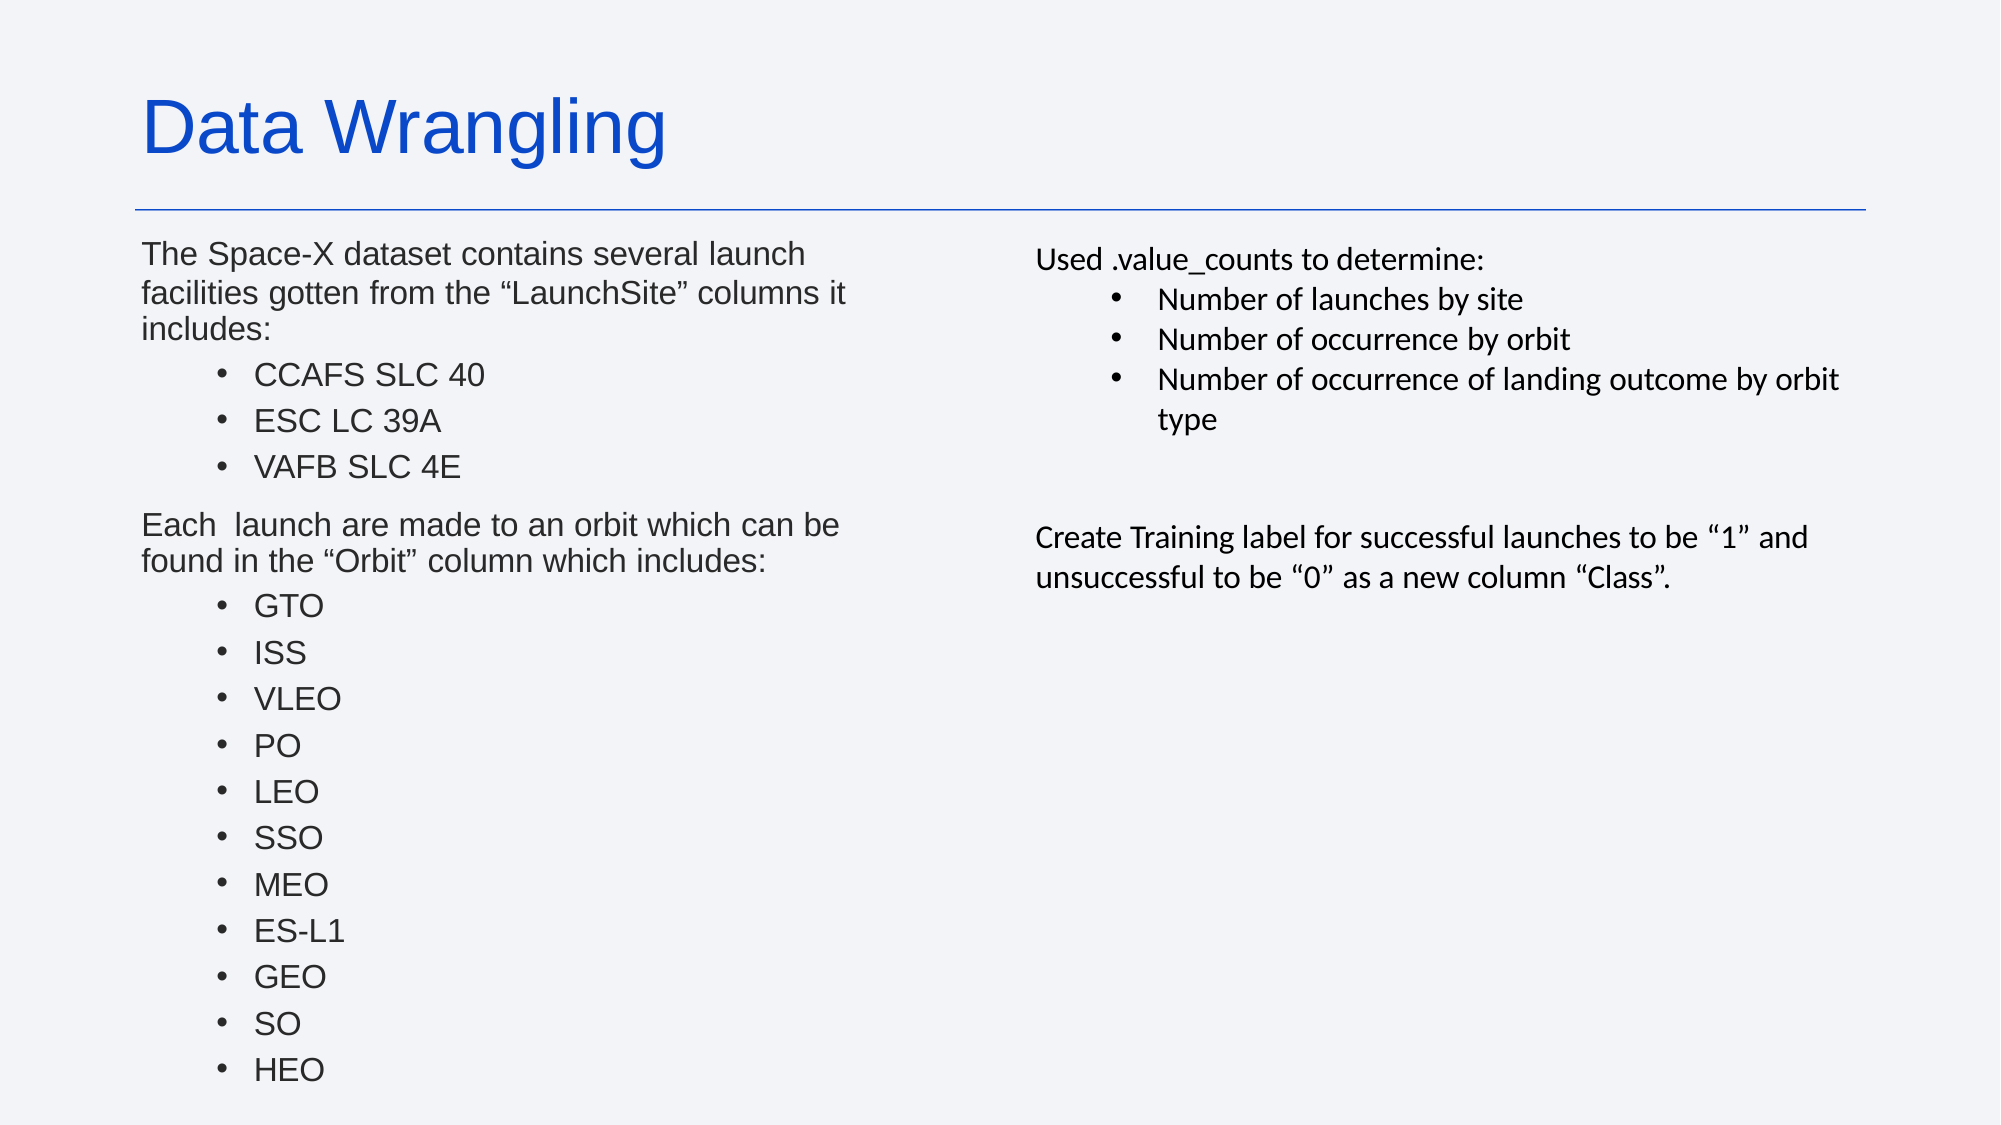

# Data Wrangling
The Space-X dataset contains several launch
facilities gotten from the “LaunchSite” columns it  includes:
CCAFS SLC 40
ESC LC 39A
VAFB SLC 4E
Each launch are made to an orbit which can be  found in the “Orbit” column which includes:
GTO
ISS
VLEO
PO
LEO
SSO
MEO
ES-L1
GEO
SO
HEO
Used .value_counts to determine:
Number of launches by site
Number of occurrence by orbit
Number of occurrence of landing outcome by orbit
type

Create Training label for successful launches to be “1” and  unsuccessful to be “0” as a new column “Class”.